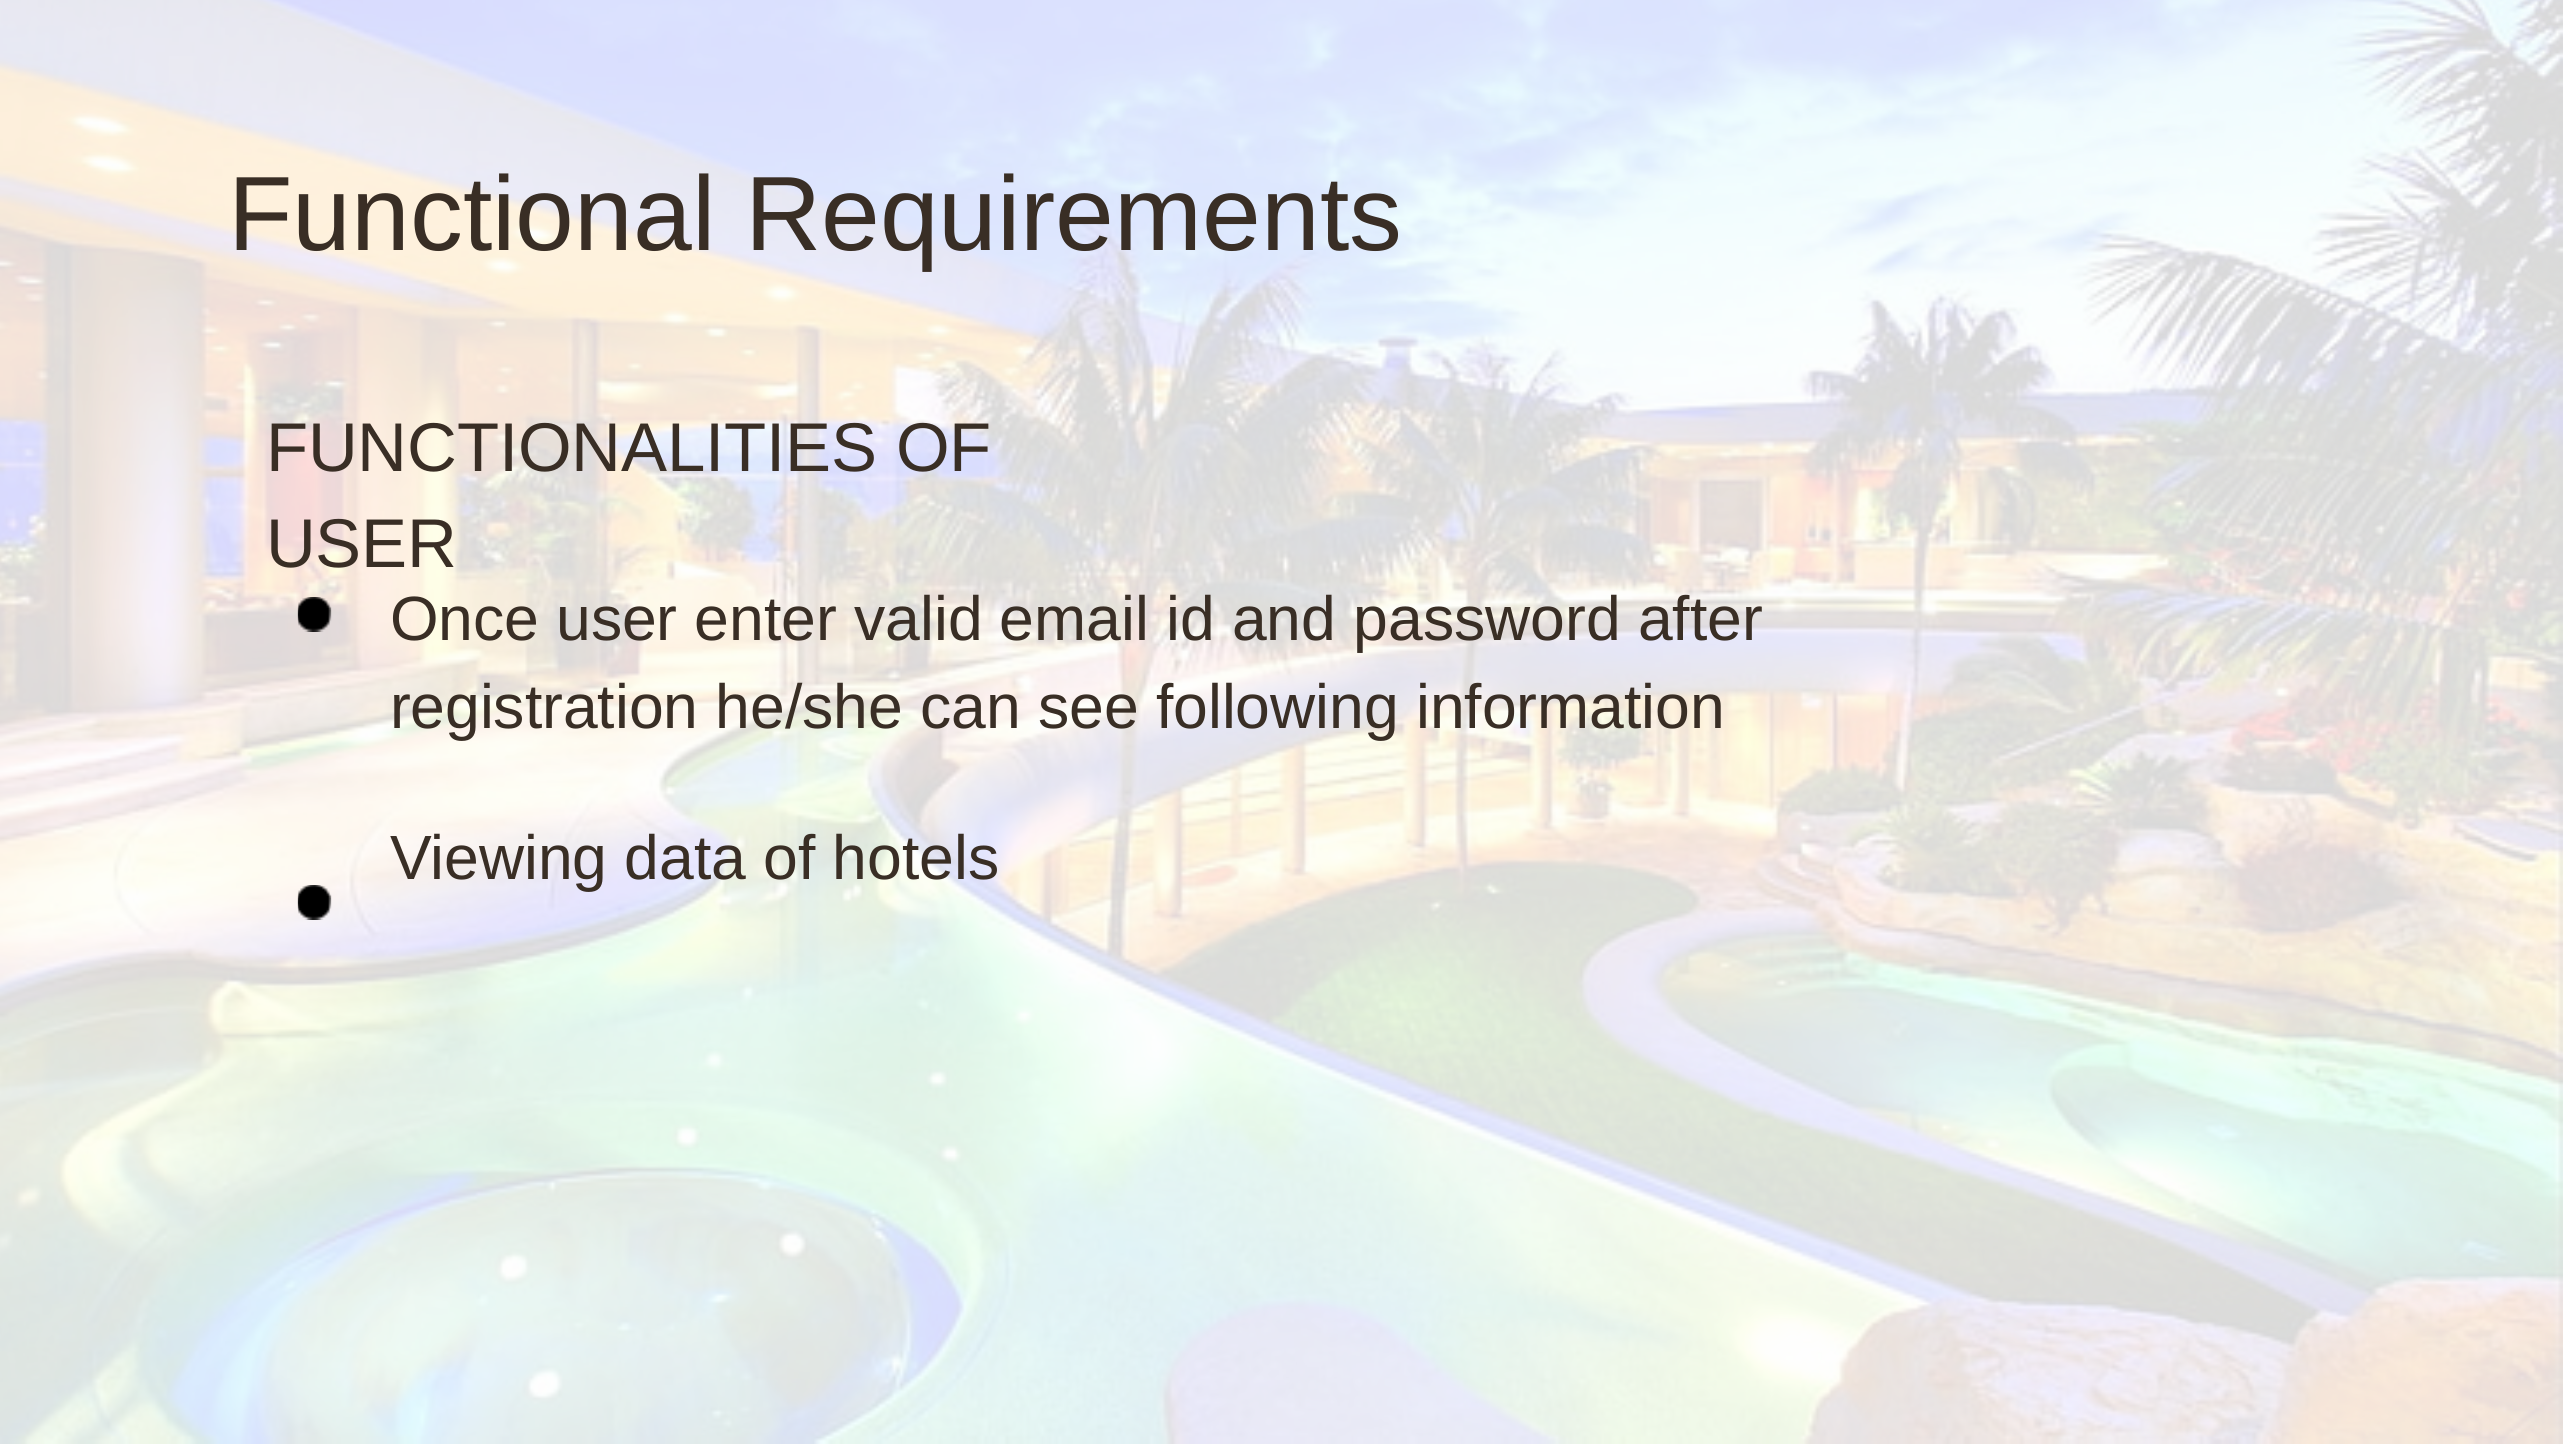

Functional Requirements
FUNCTIONALITIES OF USER
Once user enter valid email id and password after registration he/she can see following information
Viewing data of hotels